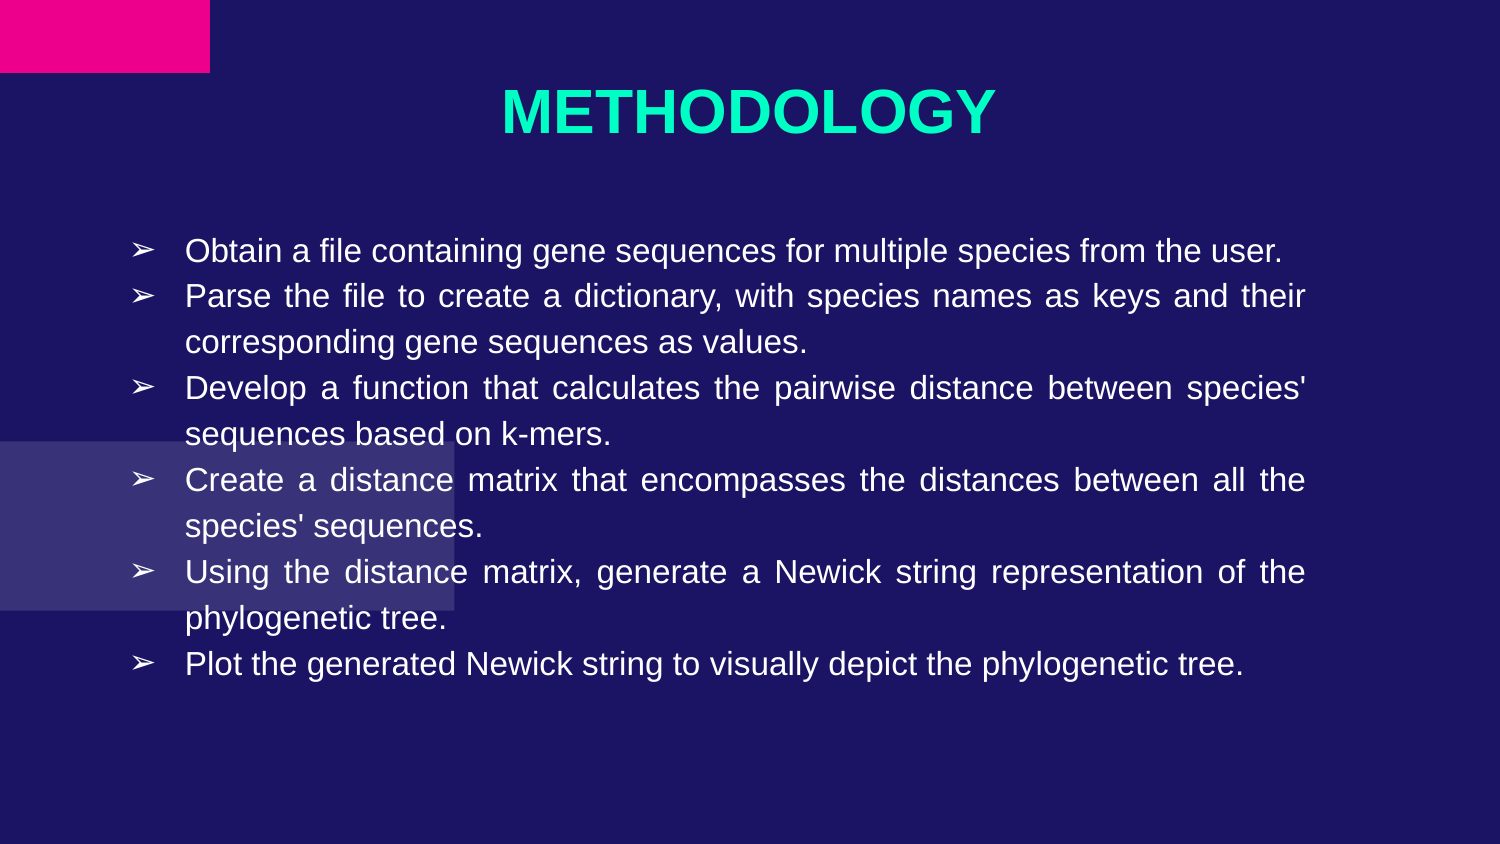

# METHODOLOGY
Obtain a file containing gene sequences for multiple species from the user.
Parse the file to create a dictionary, with species names as keys and their corresponding gene sequences as values.
Develop a function that calculates the pairwise distance between species' sequences based on k-mers.
Create a distance matrix that encompasses the distances between all the species' sequences.
Using the distance matrix, generate a Newick string representation of the phylogenetic tree.
Plot the generated Newick string to visually depict the phylogenetic tree.